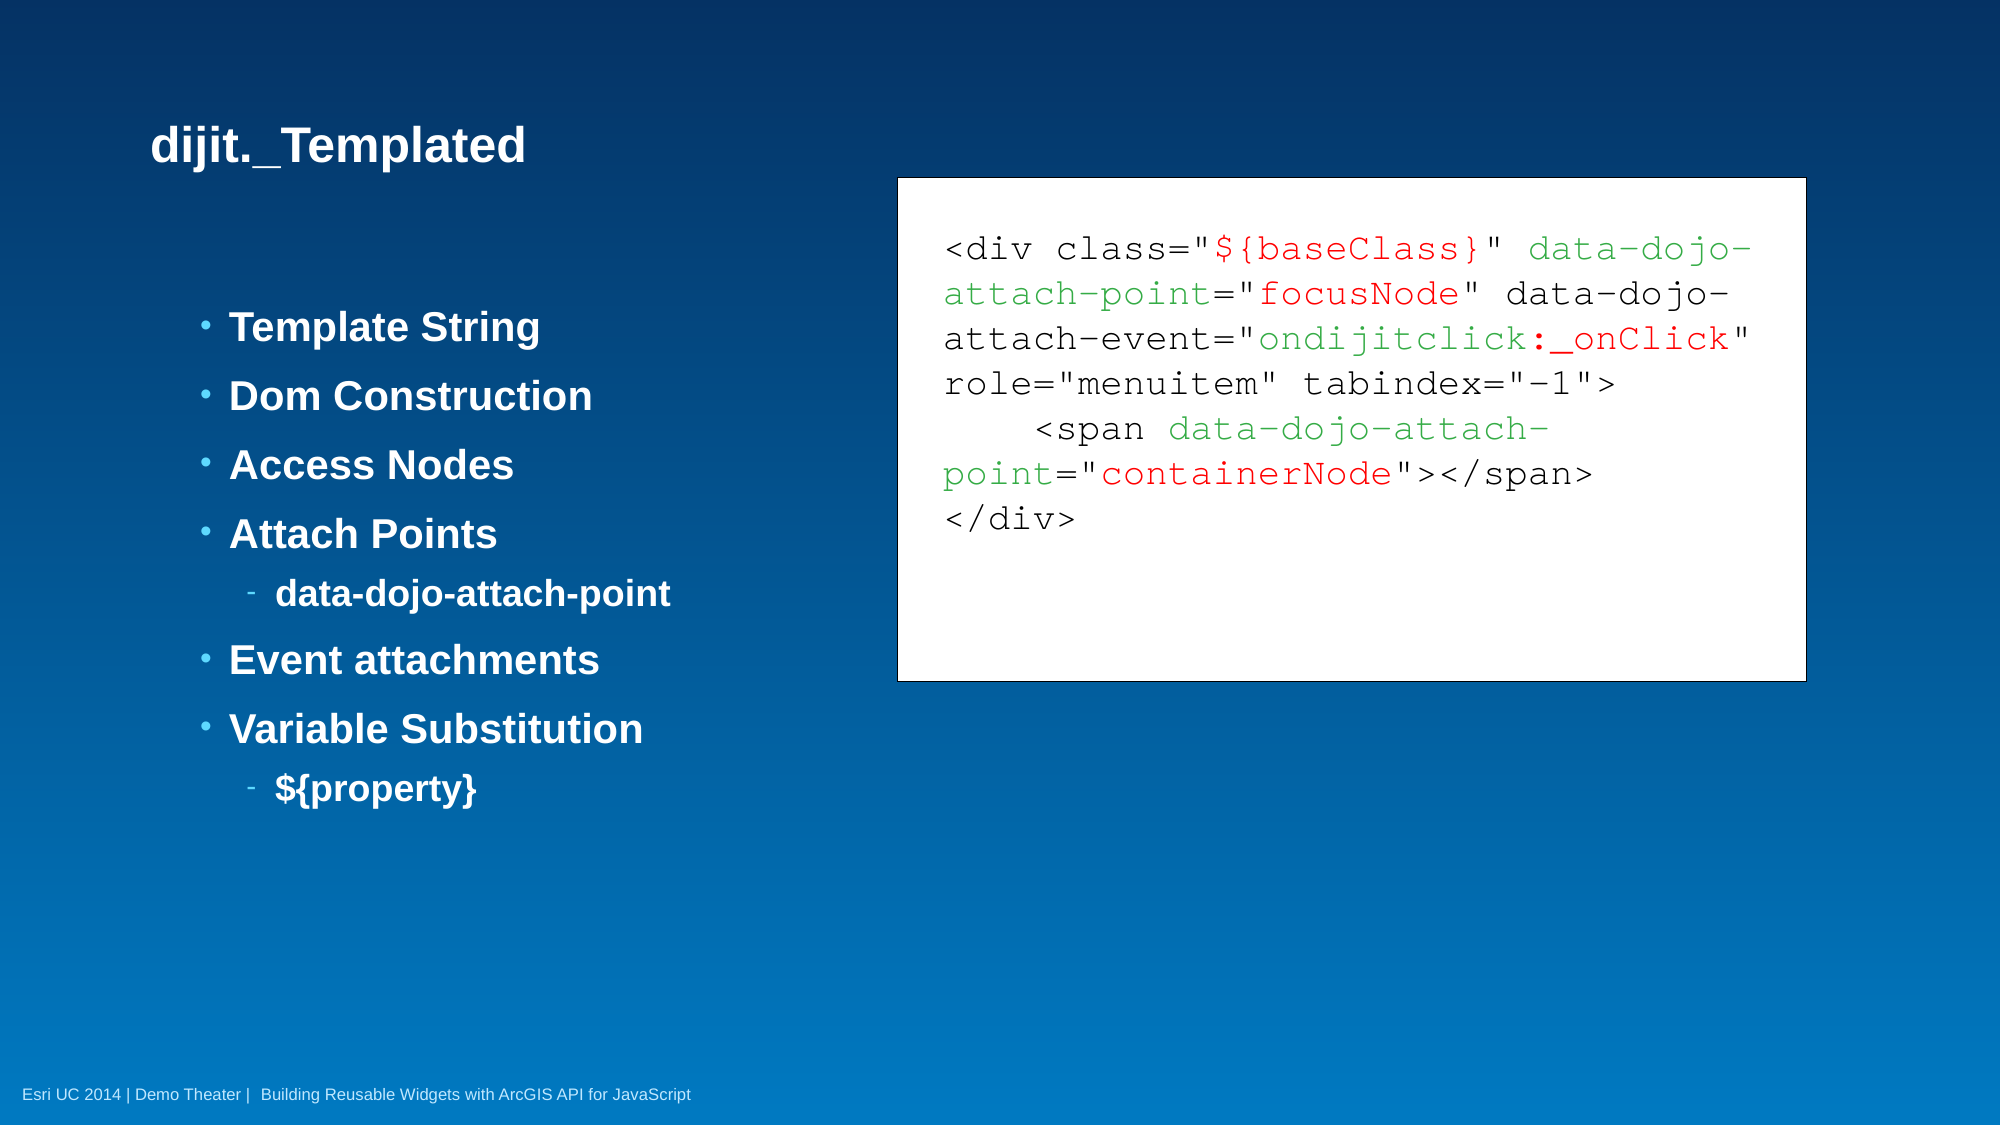

# dijit._Templated
<div class="${baseClass}" data-dojo-attach-point="focusNode" data-dojo-attach-event="ondijitclick:_onClick" role="menuitem" tabindex="-1">
    <span data-dojo-attach-point="containerNode"></span>
</div>

Template String
Dom Construction
Access Nodes
Attach Points
data-dojo-attach-point
Event attachments
Variable Substitution
${property}

Building Reusable Widgets with ArcGIS API for JavaScript